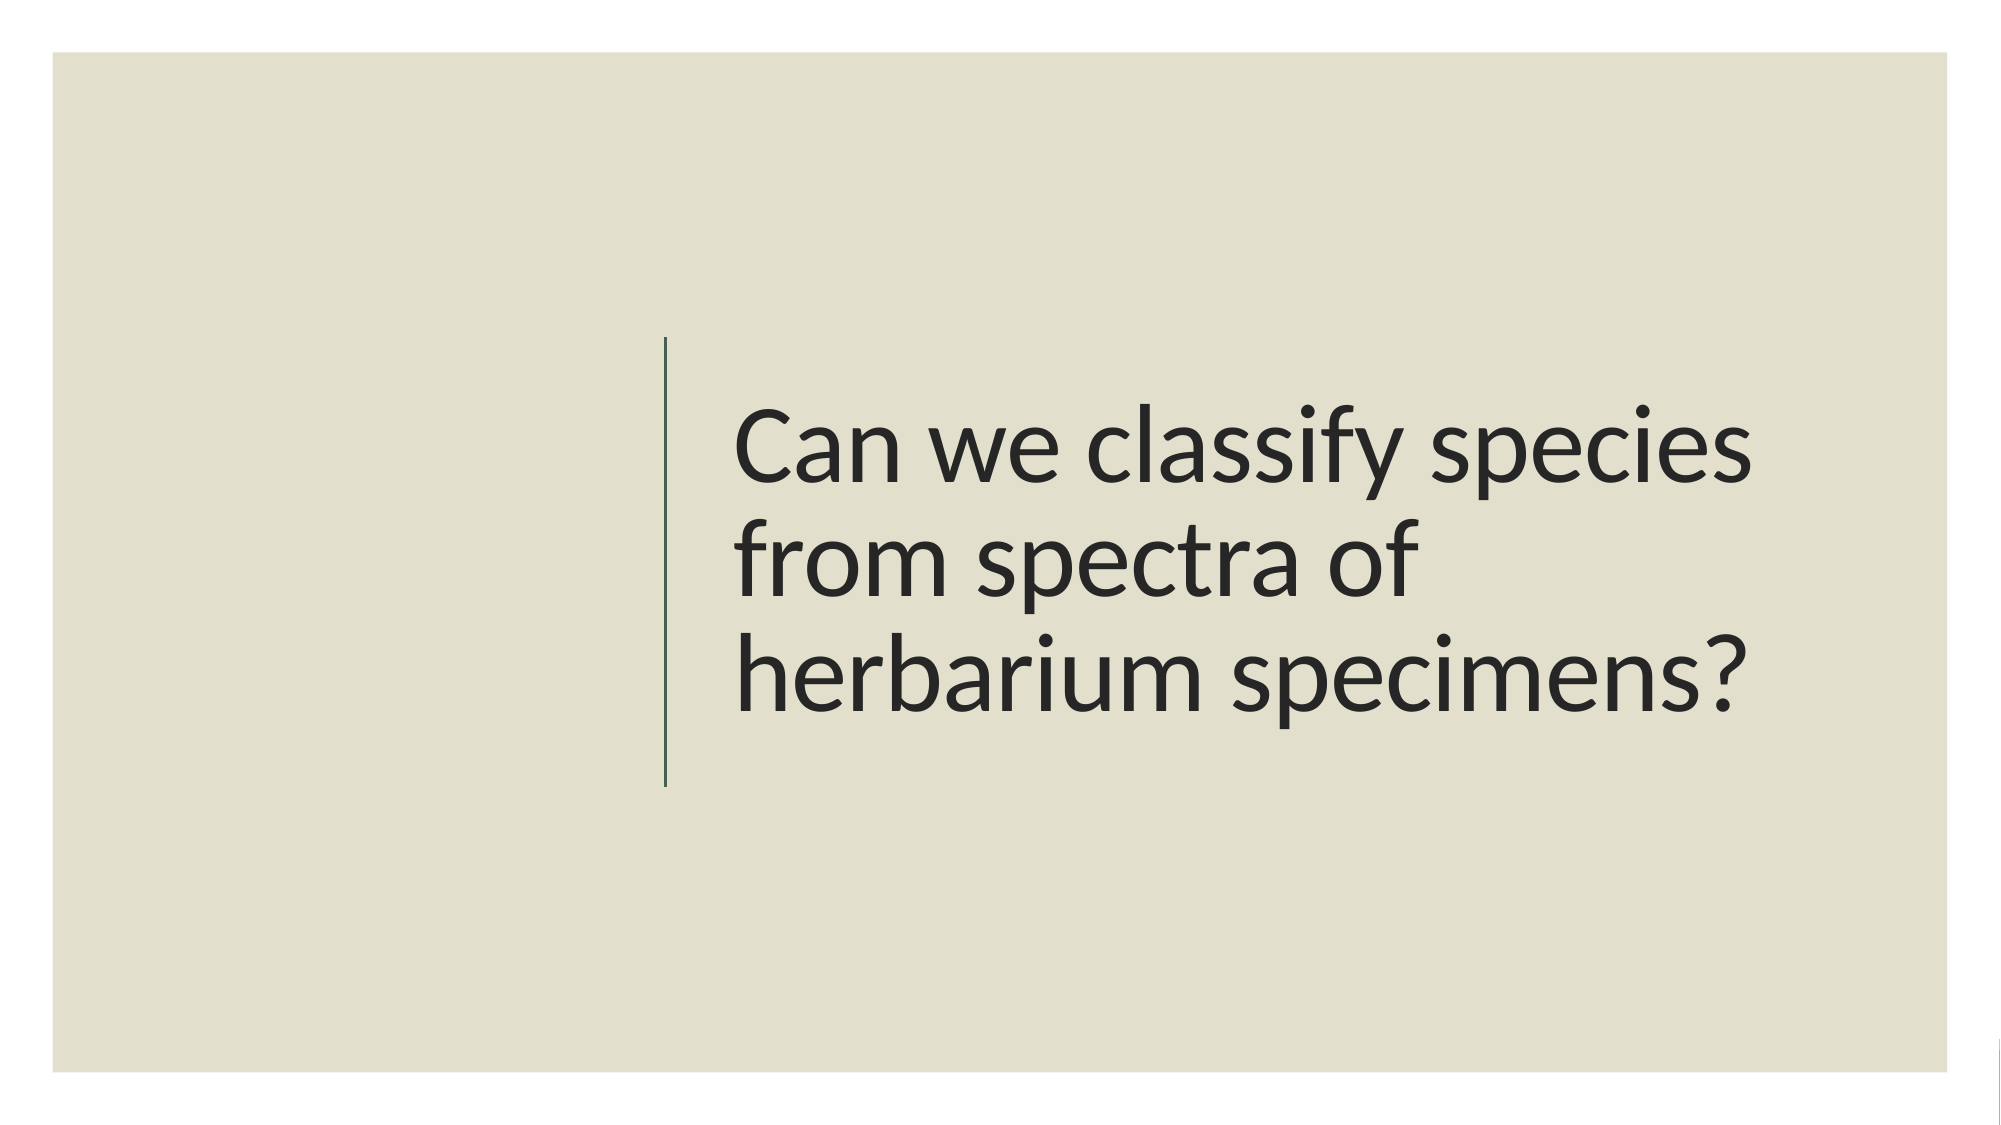

# Can we classify species from spectra of herbarium specimens?